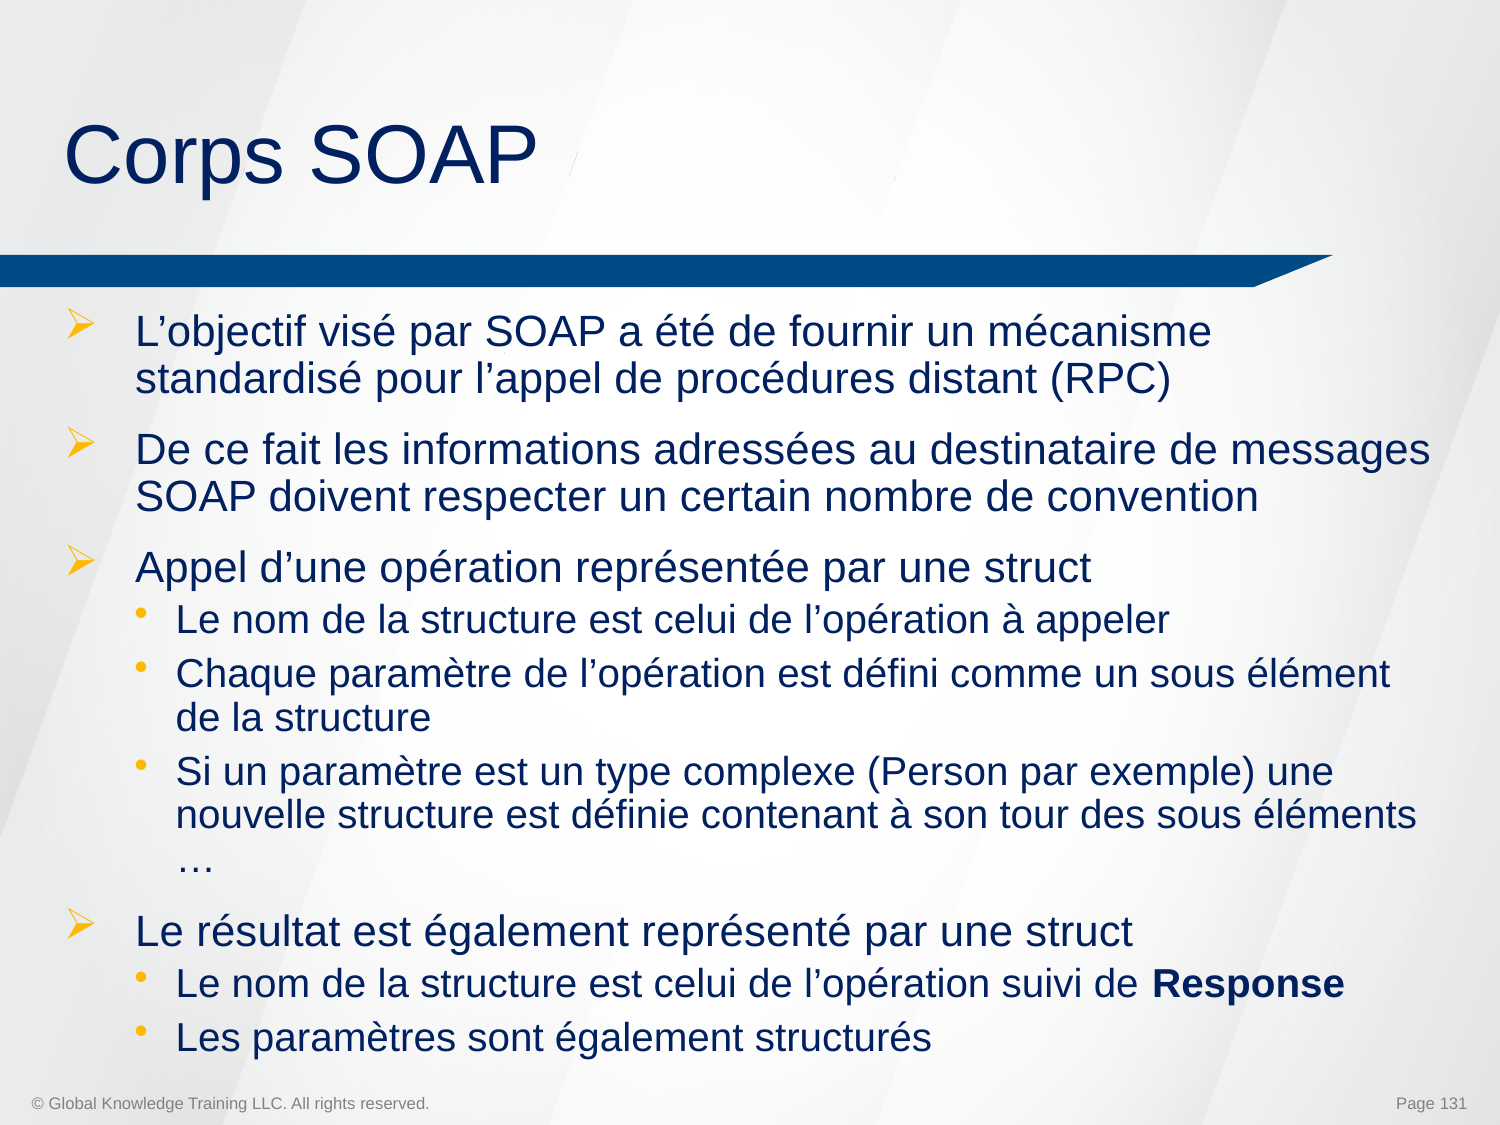

# Corps SOAP
L’objectif visé par SOAP a été de fournir un mécanisme standardisé pour l’appel de procédures distant (RPC)
De ce fait les informations adressées au destinataire de messages SOAP doivent respecter un certain nombre de convention
Appel d’une opération représentée par une struct
Le nom de la structure est celui de l’opération à appeler
Chaque paramètre de l’opération est défini comme un sous élément de la structure
Si un paramètre est un type complexe (Person par exemple) une nouvelle structure est définie contenant à son tour des sous éléments …
Le résultat est également représenté par une struct
Le nom de la structure est celui de l’opération suivi de Response
Les paramètres sont également structurés